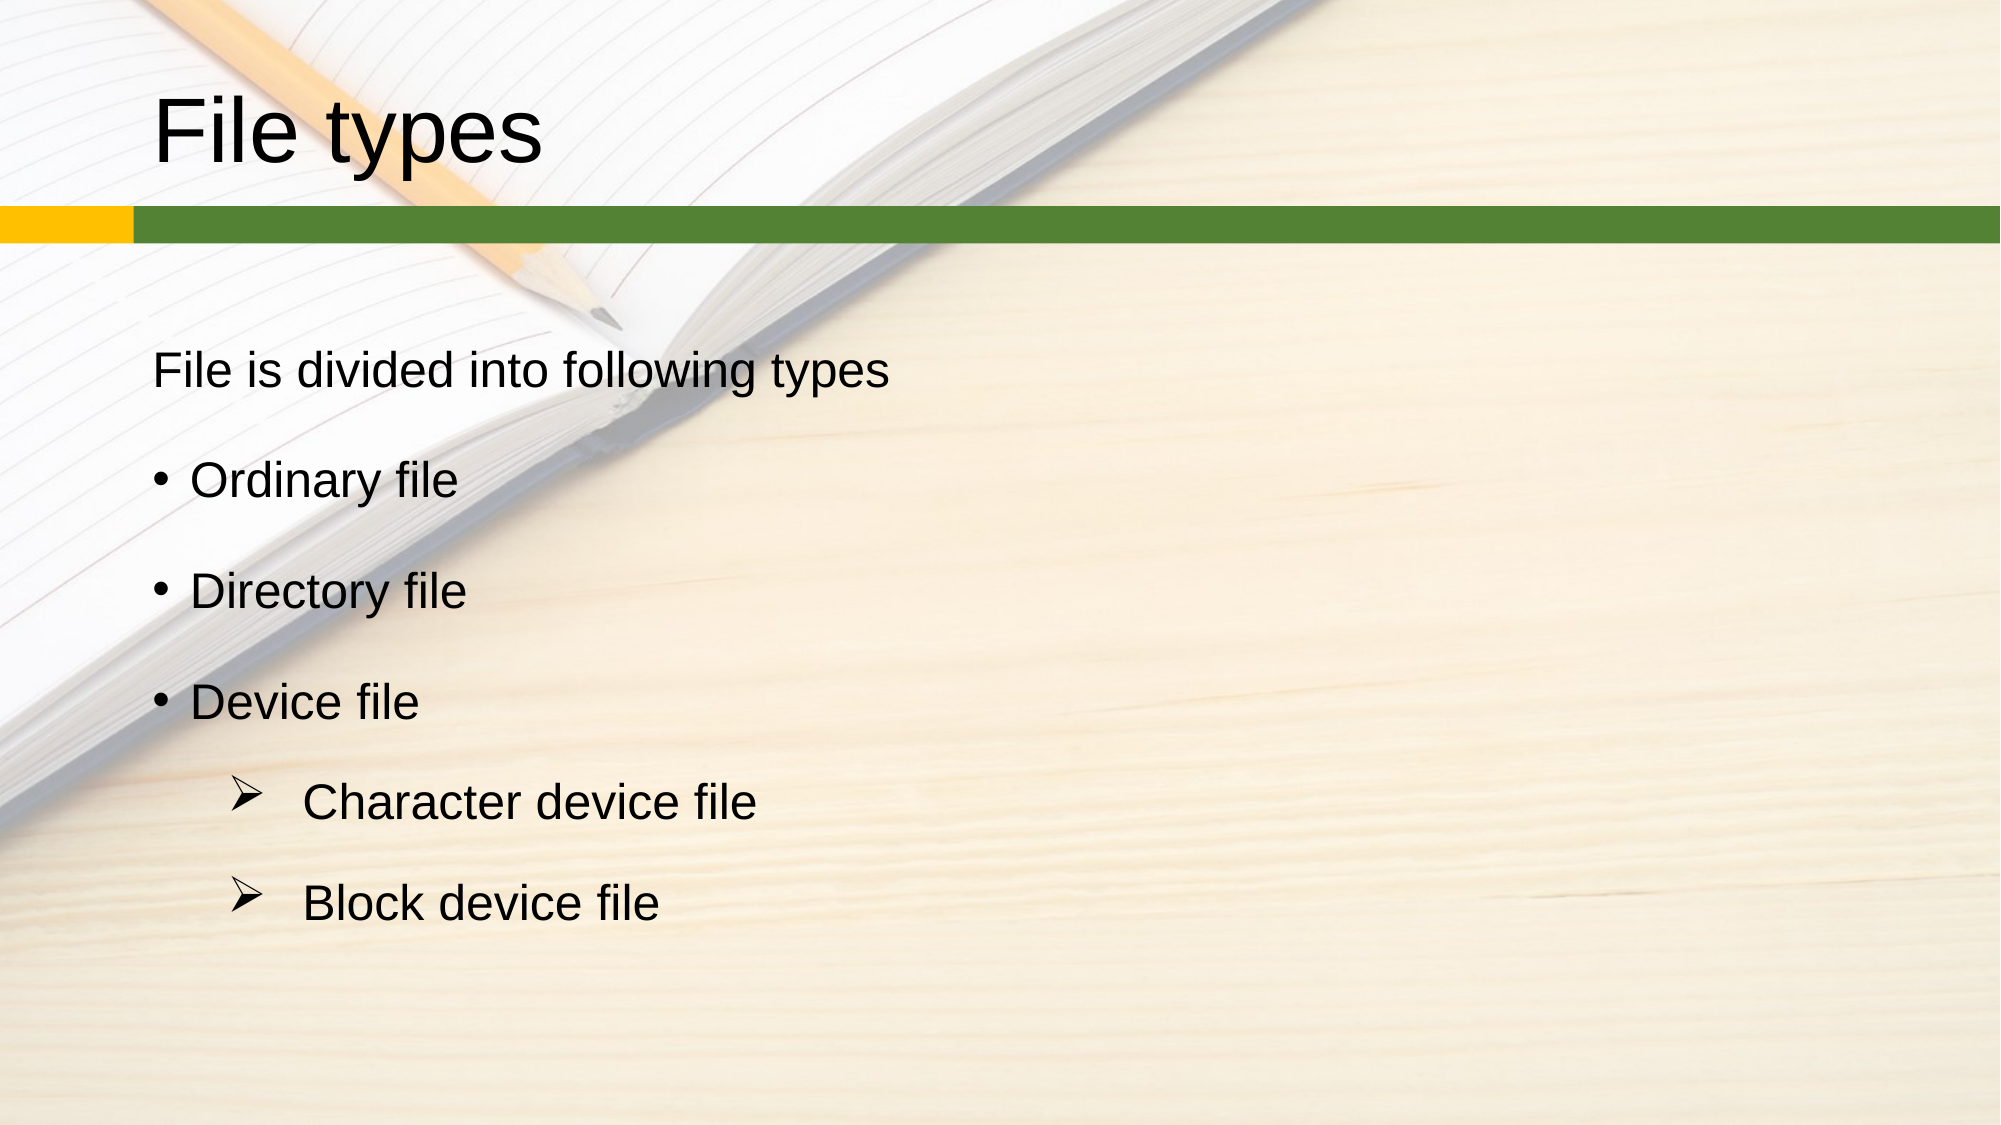

# File types
File is divided into following types
Ordinary file
Directory file
Device file
Character device file
Block device file